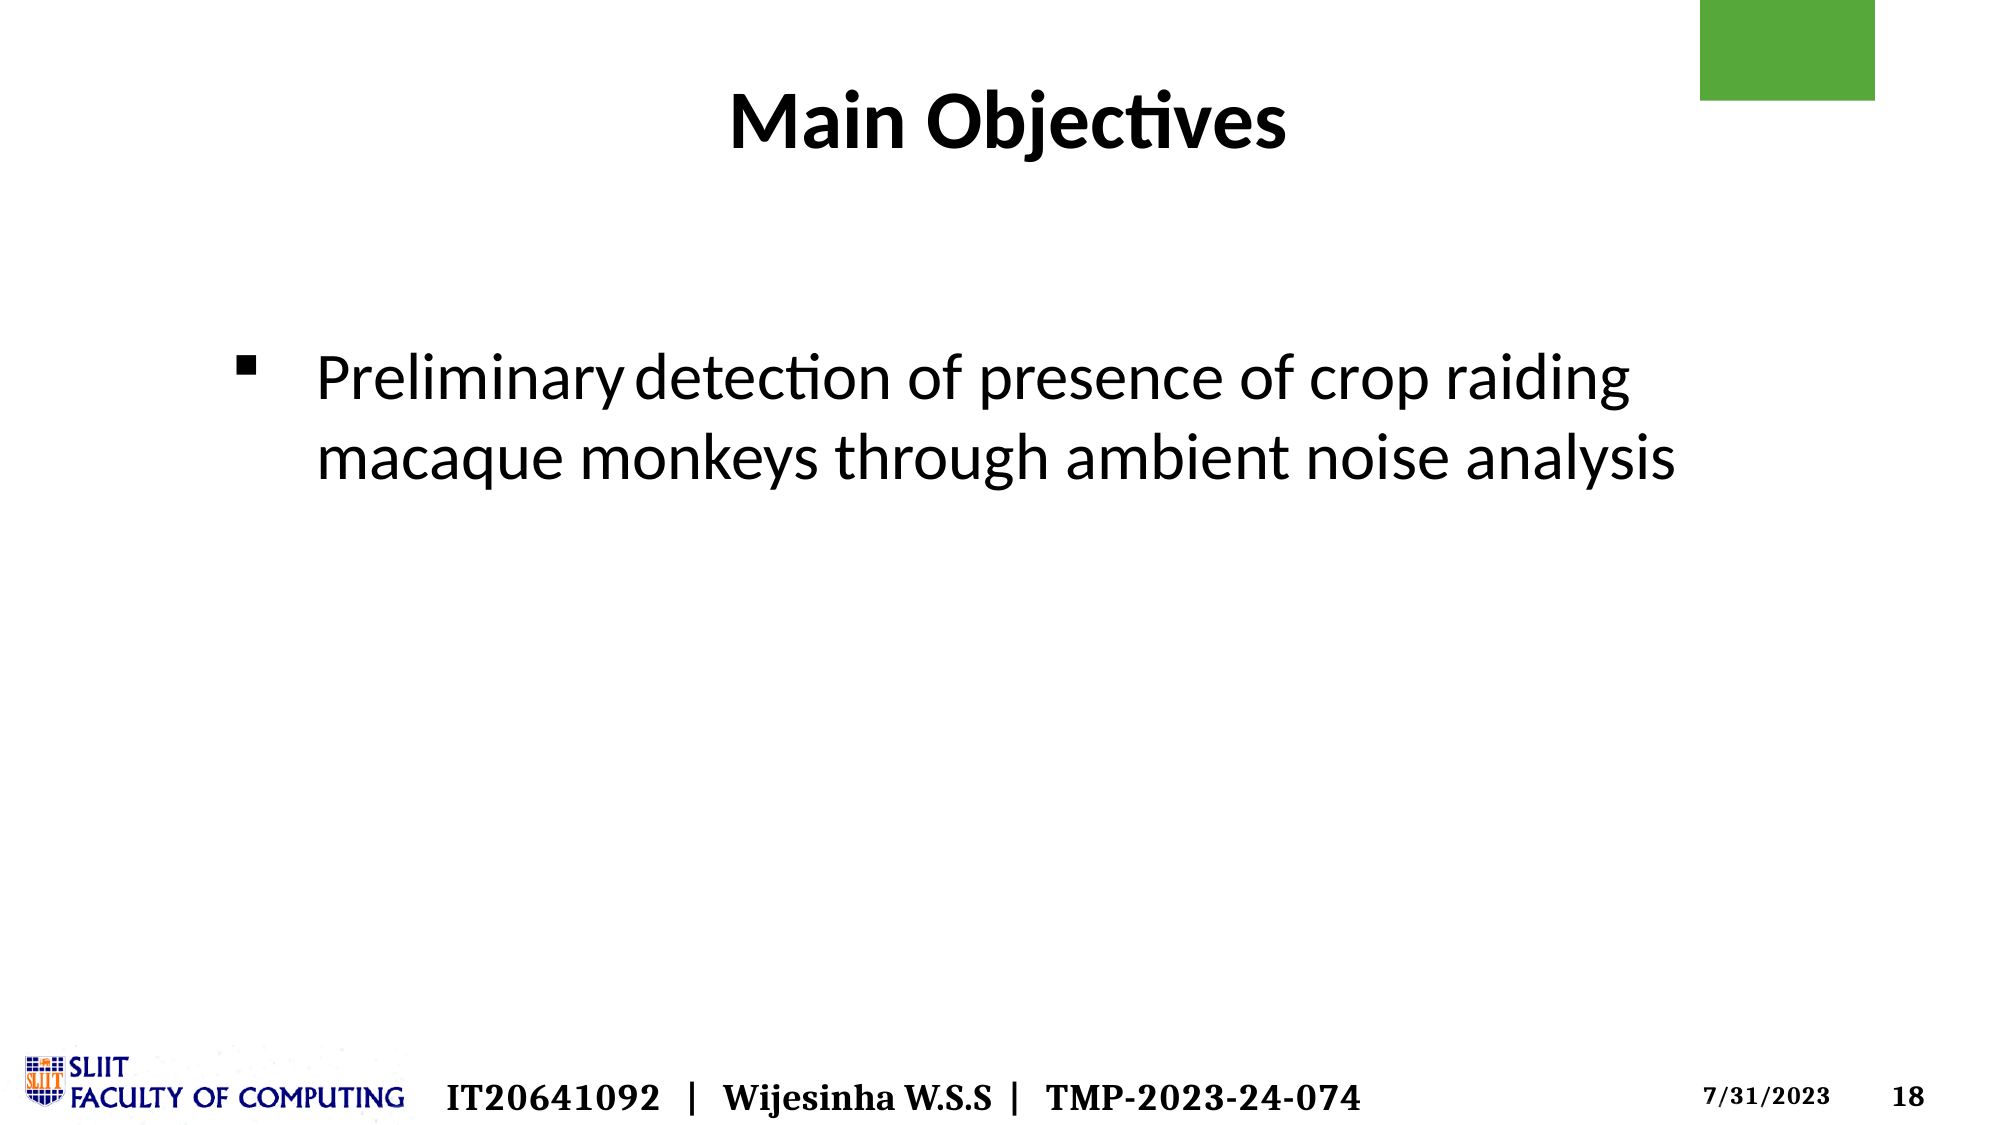

# Main Objectives
Preliminary detection of presence of crop raiding macaque monkeys through ambient noise analysis
IT20641092   |   Wijesinha W.S.S  |   TMP-2023-24-074